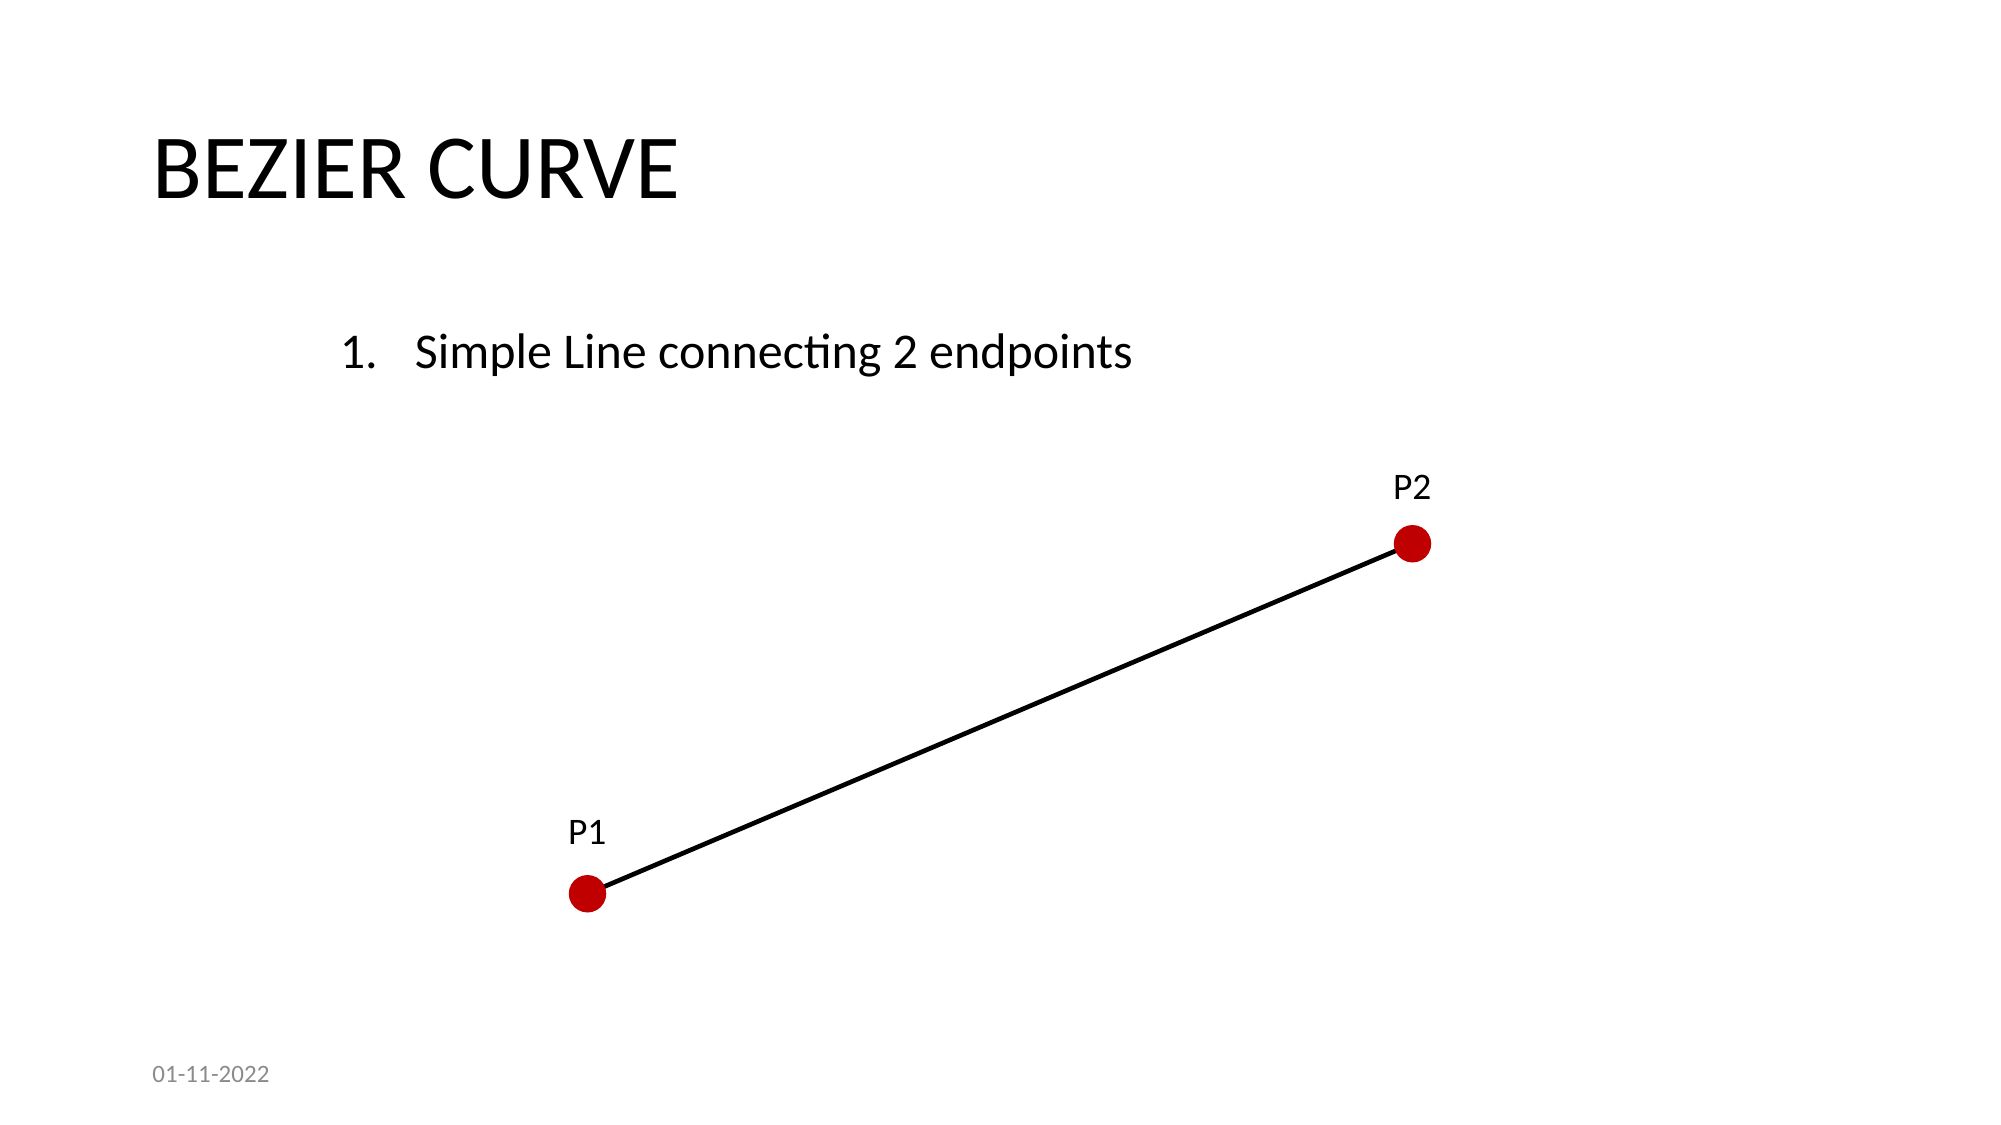

# BEZIER CURVE

Simple Line connecting 2 endpoints
P2

P1

01-11-2022